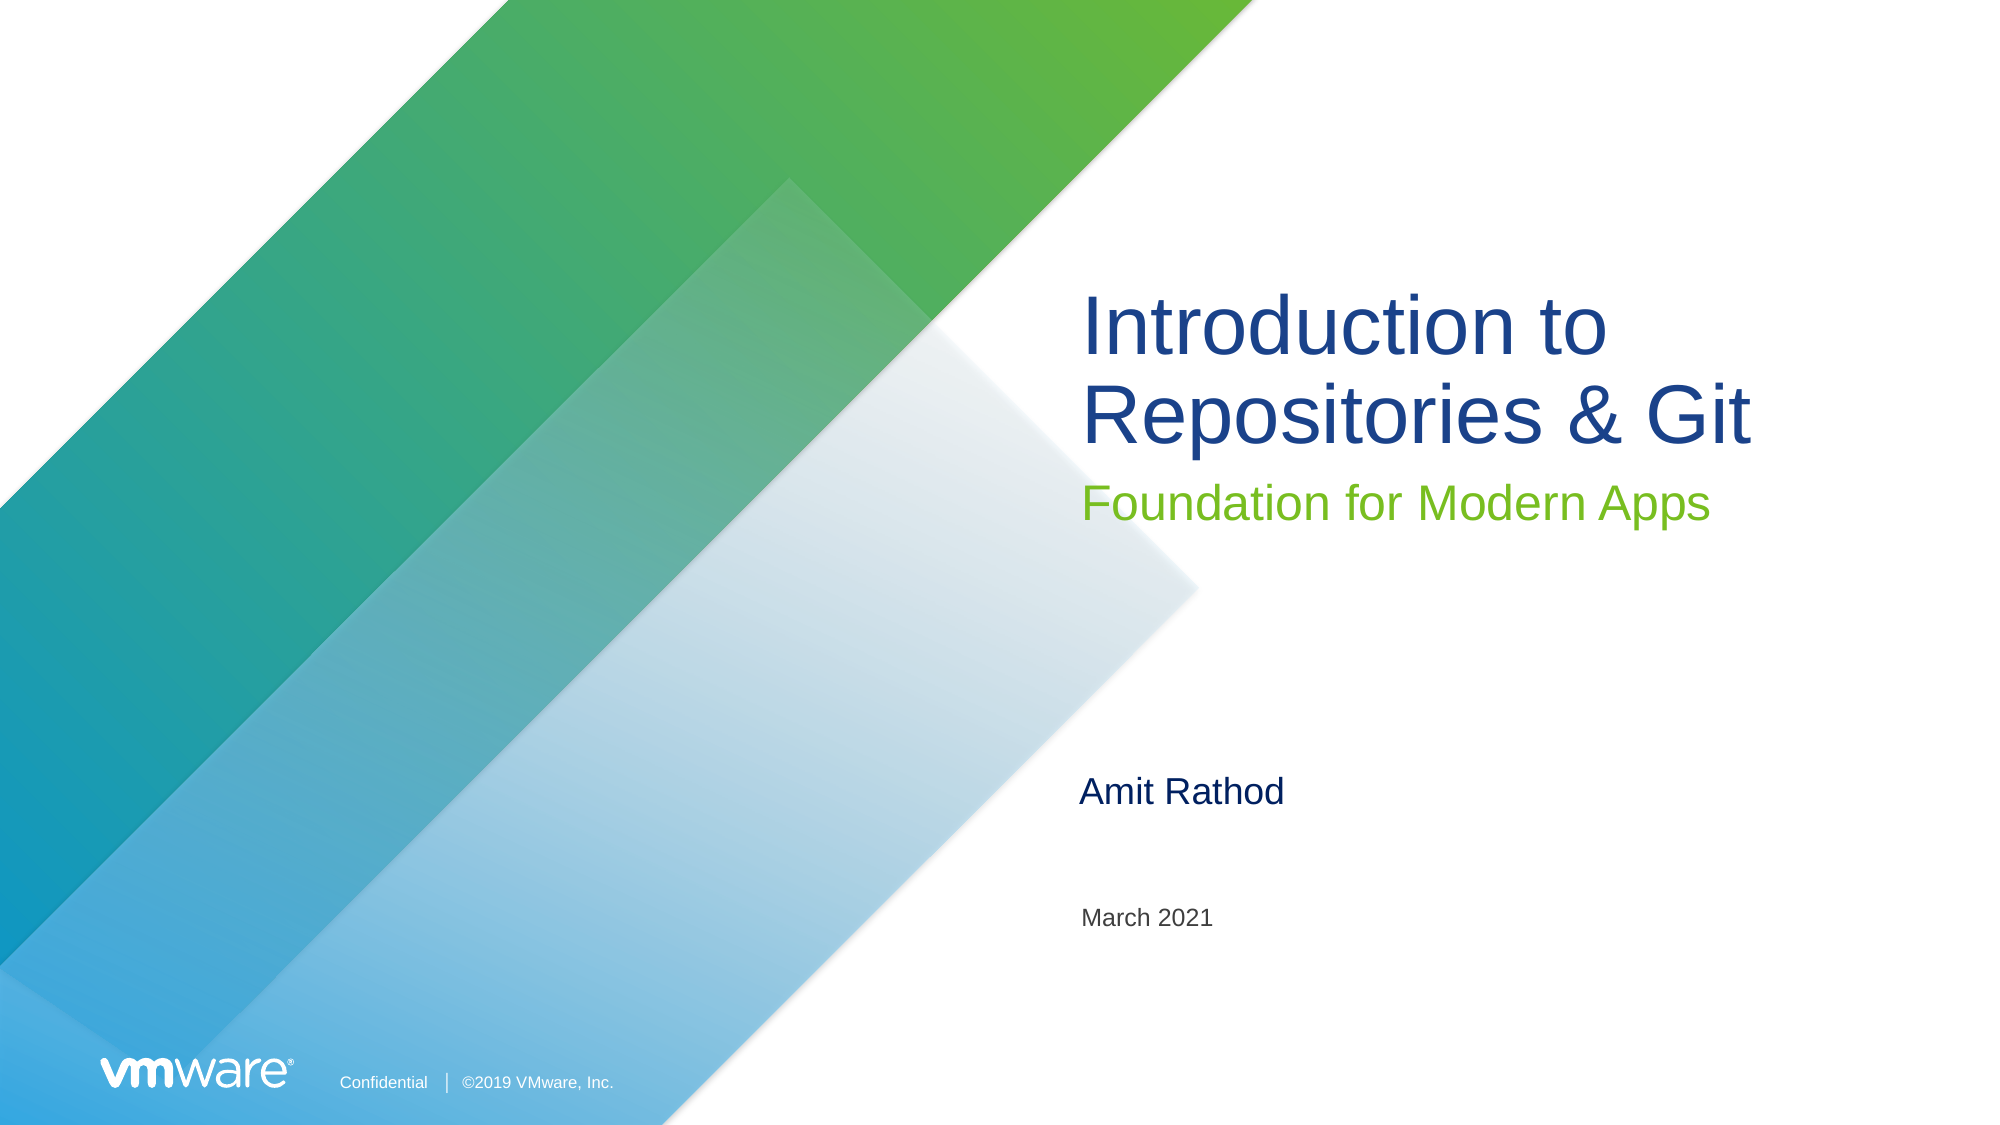

# Introduction to Repositories & Git
Foundation for Modern Apps
Amit Rathod
March 2021